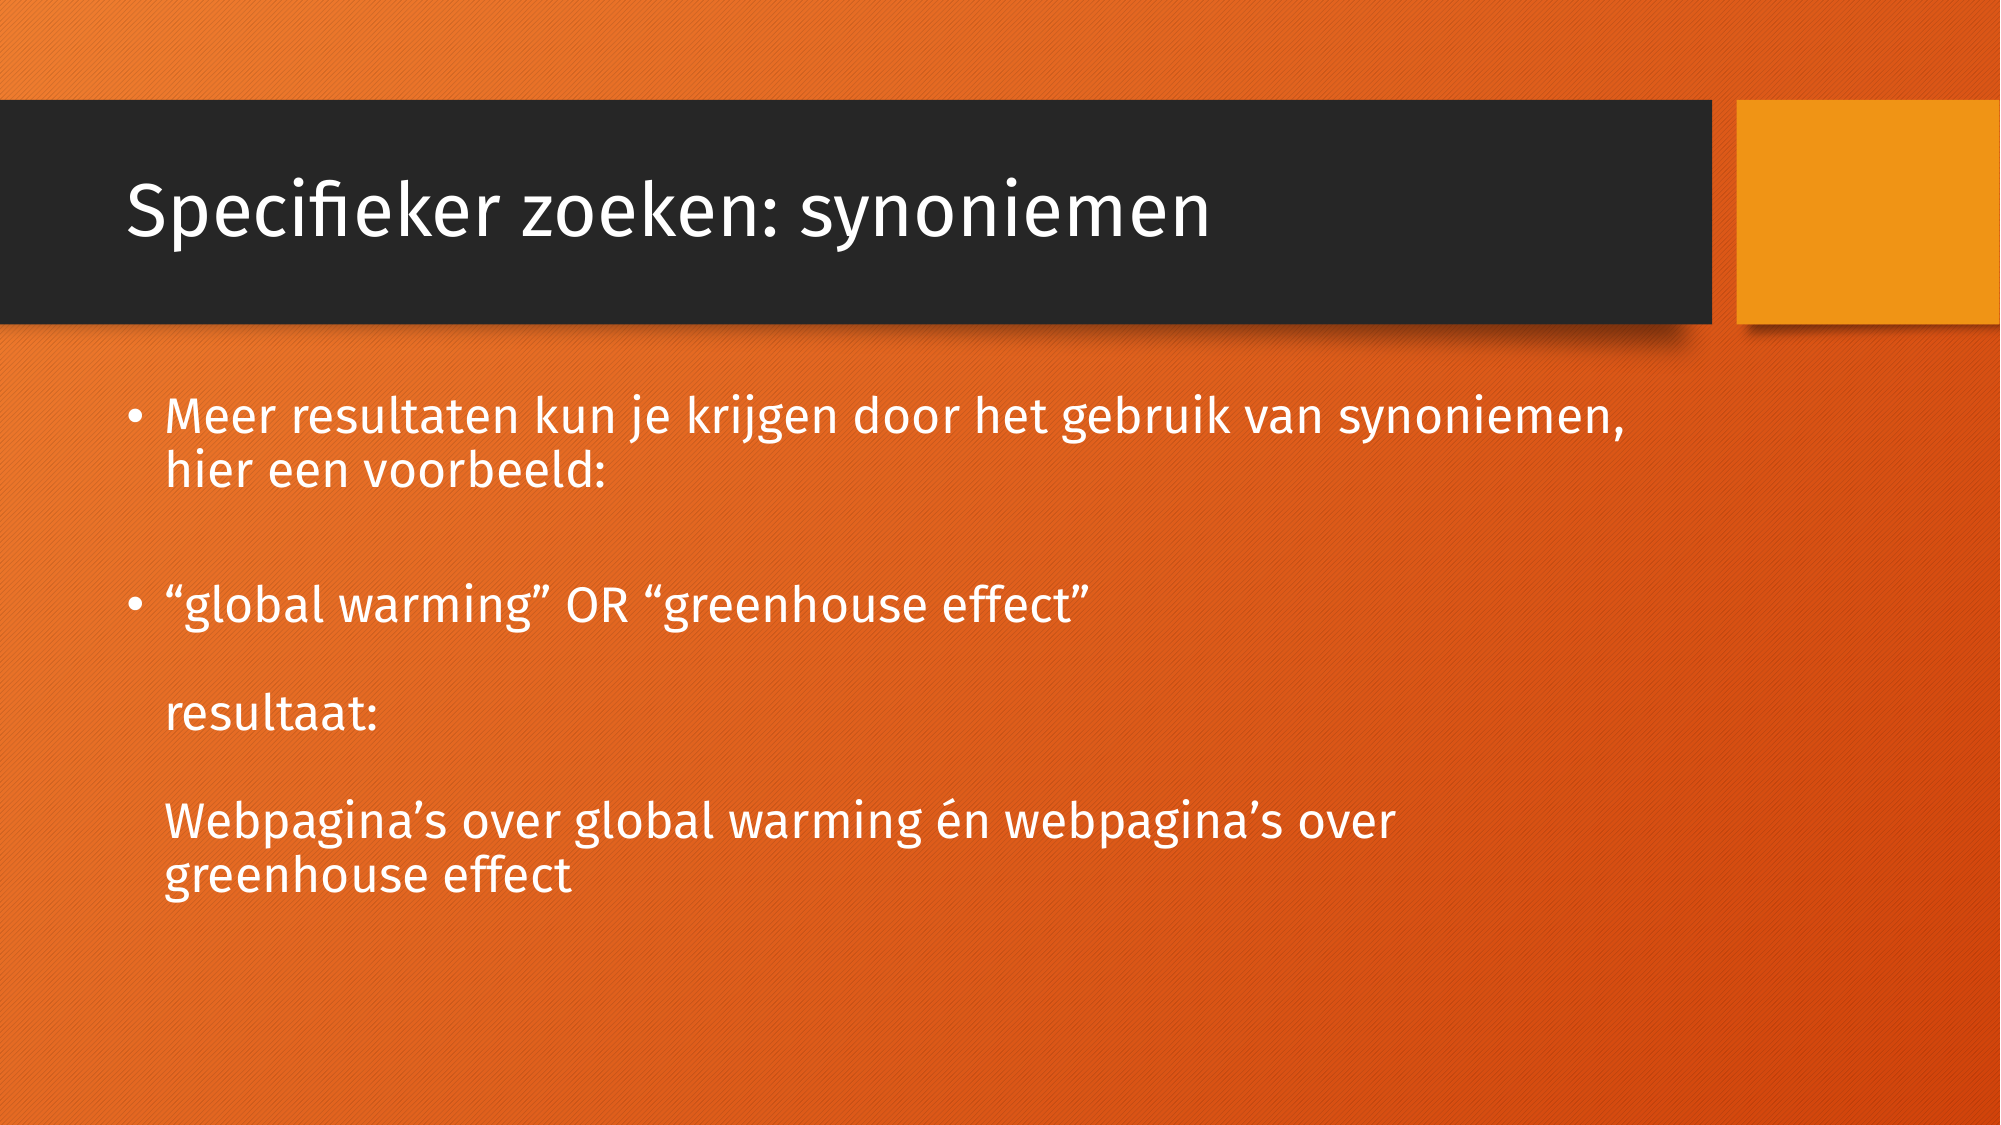

# Specifieker zoeken: synoniemen
Meer resultaten kun je krijgen door het gebruik van synoniemen, hier een voorbeeld:
“global warming” OR “greenhouse effect”
resultaat:
Webpagina’s over global warming én webpagina’s over greenhouse effect